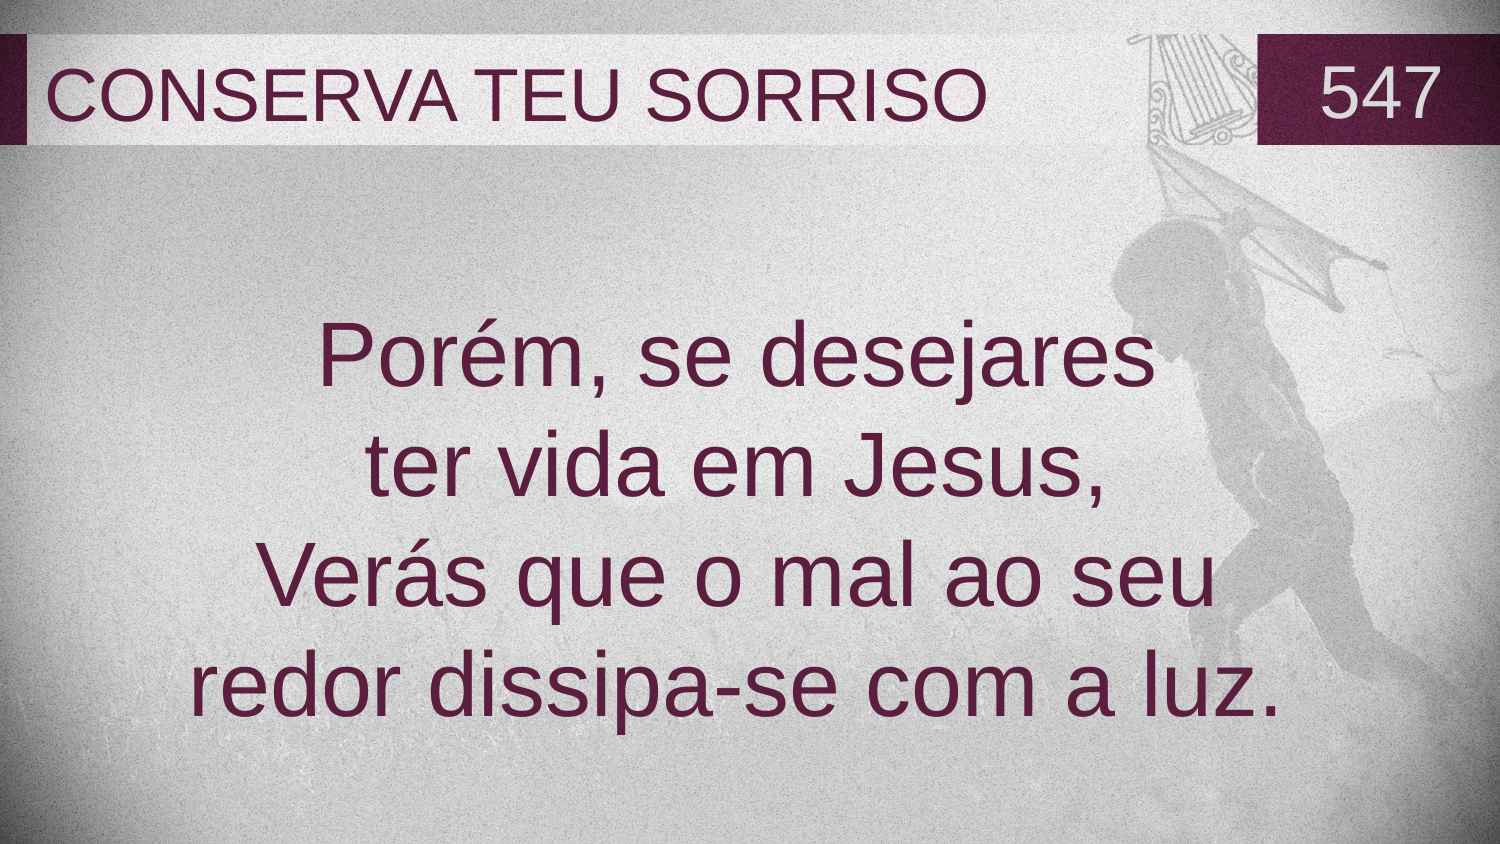

# CONSERVA TEU SORRISO
547
Porém, se desejares
ter vida em Jesus,
Verás que o mal ao seu
redor dissipa-se com a luz.